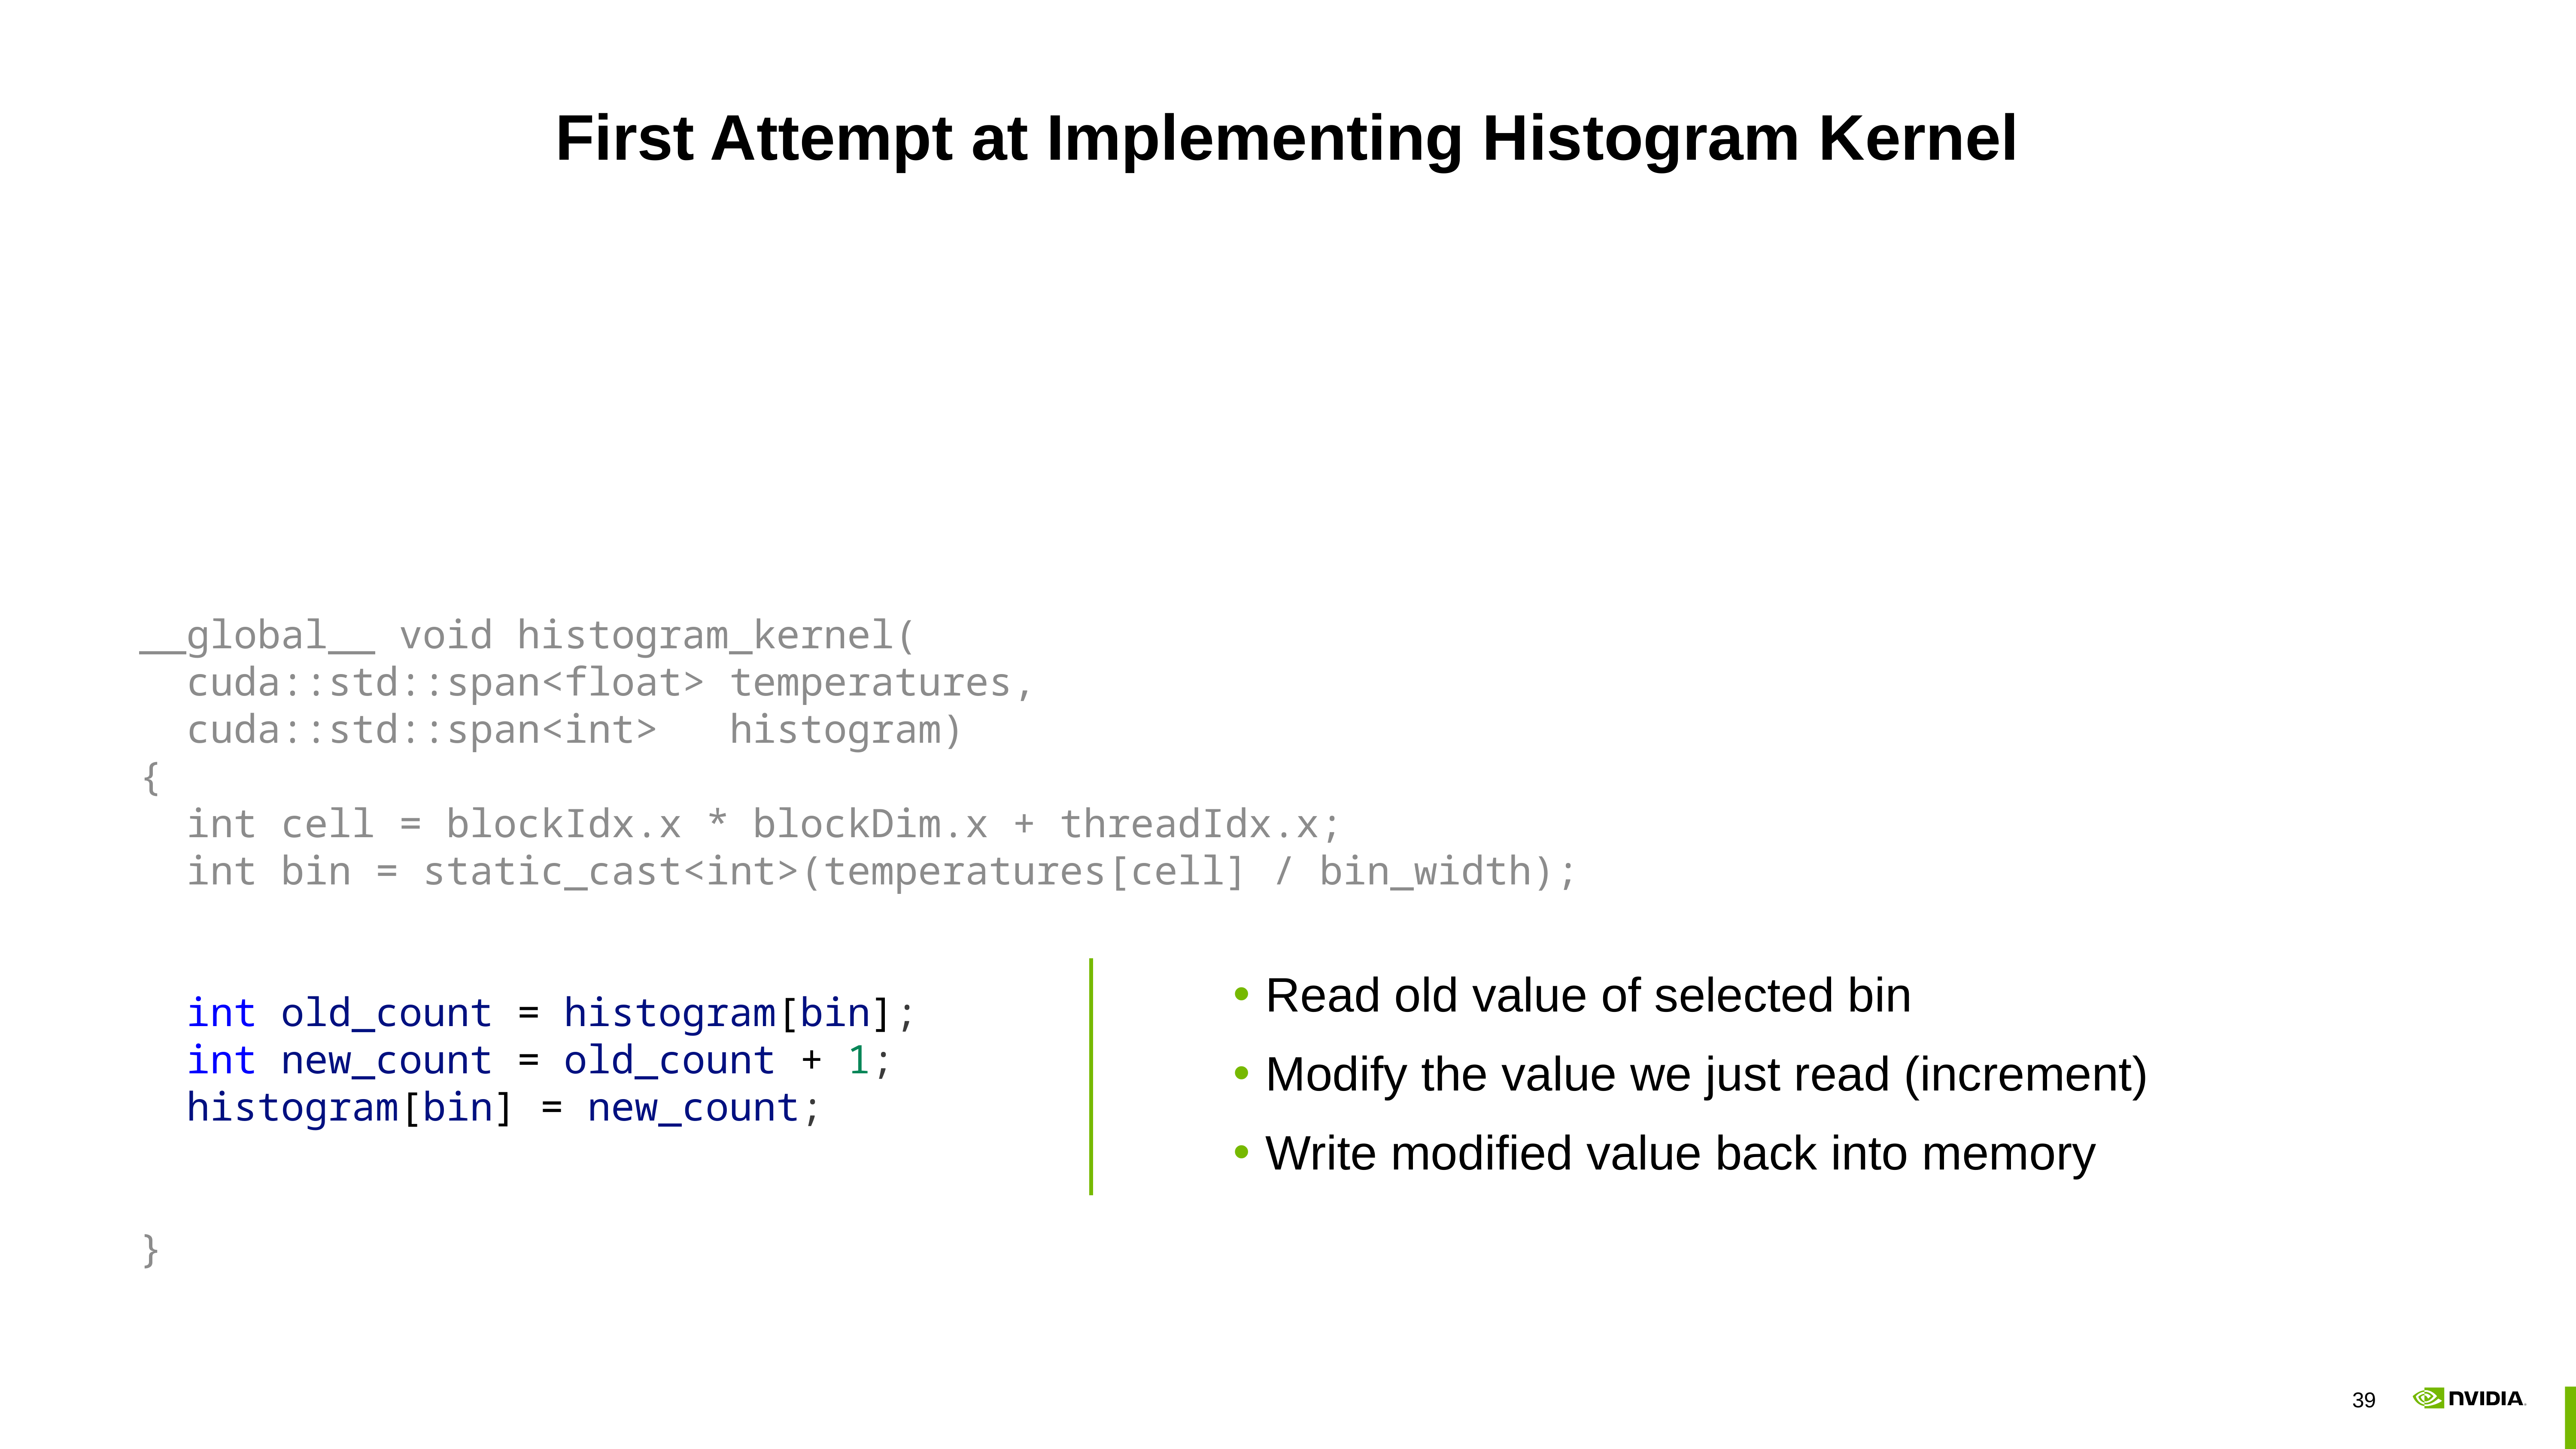

# First Attempt at Implementing Histogram Kernel
__global__ void histogram_kernel(
  cuda::std::span<float> temperatures,
  cuda::std::span<int>   histogram)
{
  int cell = blockIdx.x * blockDim.x + threadIdx.x;
  int bin = static_cast<int>(temperatures[cell] / bin_width);

  int old_count = histogram[bin];
  int new_count = old_count + 1;
  histogram[bin] = new_count;

}
Read old value of selected bin
Modify the value we just read (increment)
Write modified value back into memory